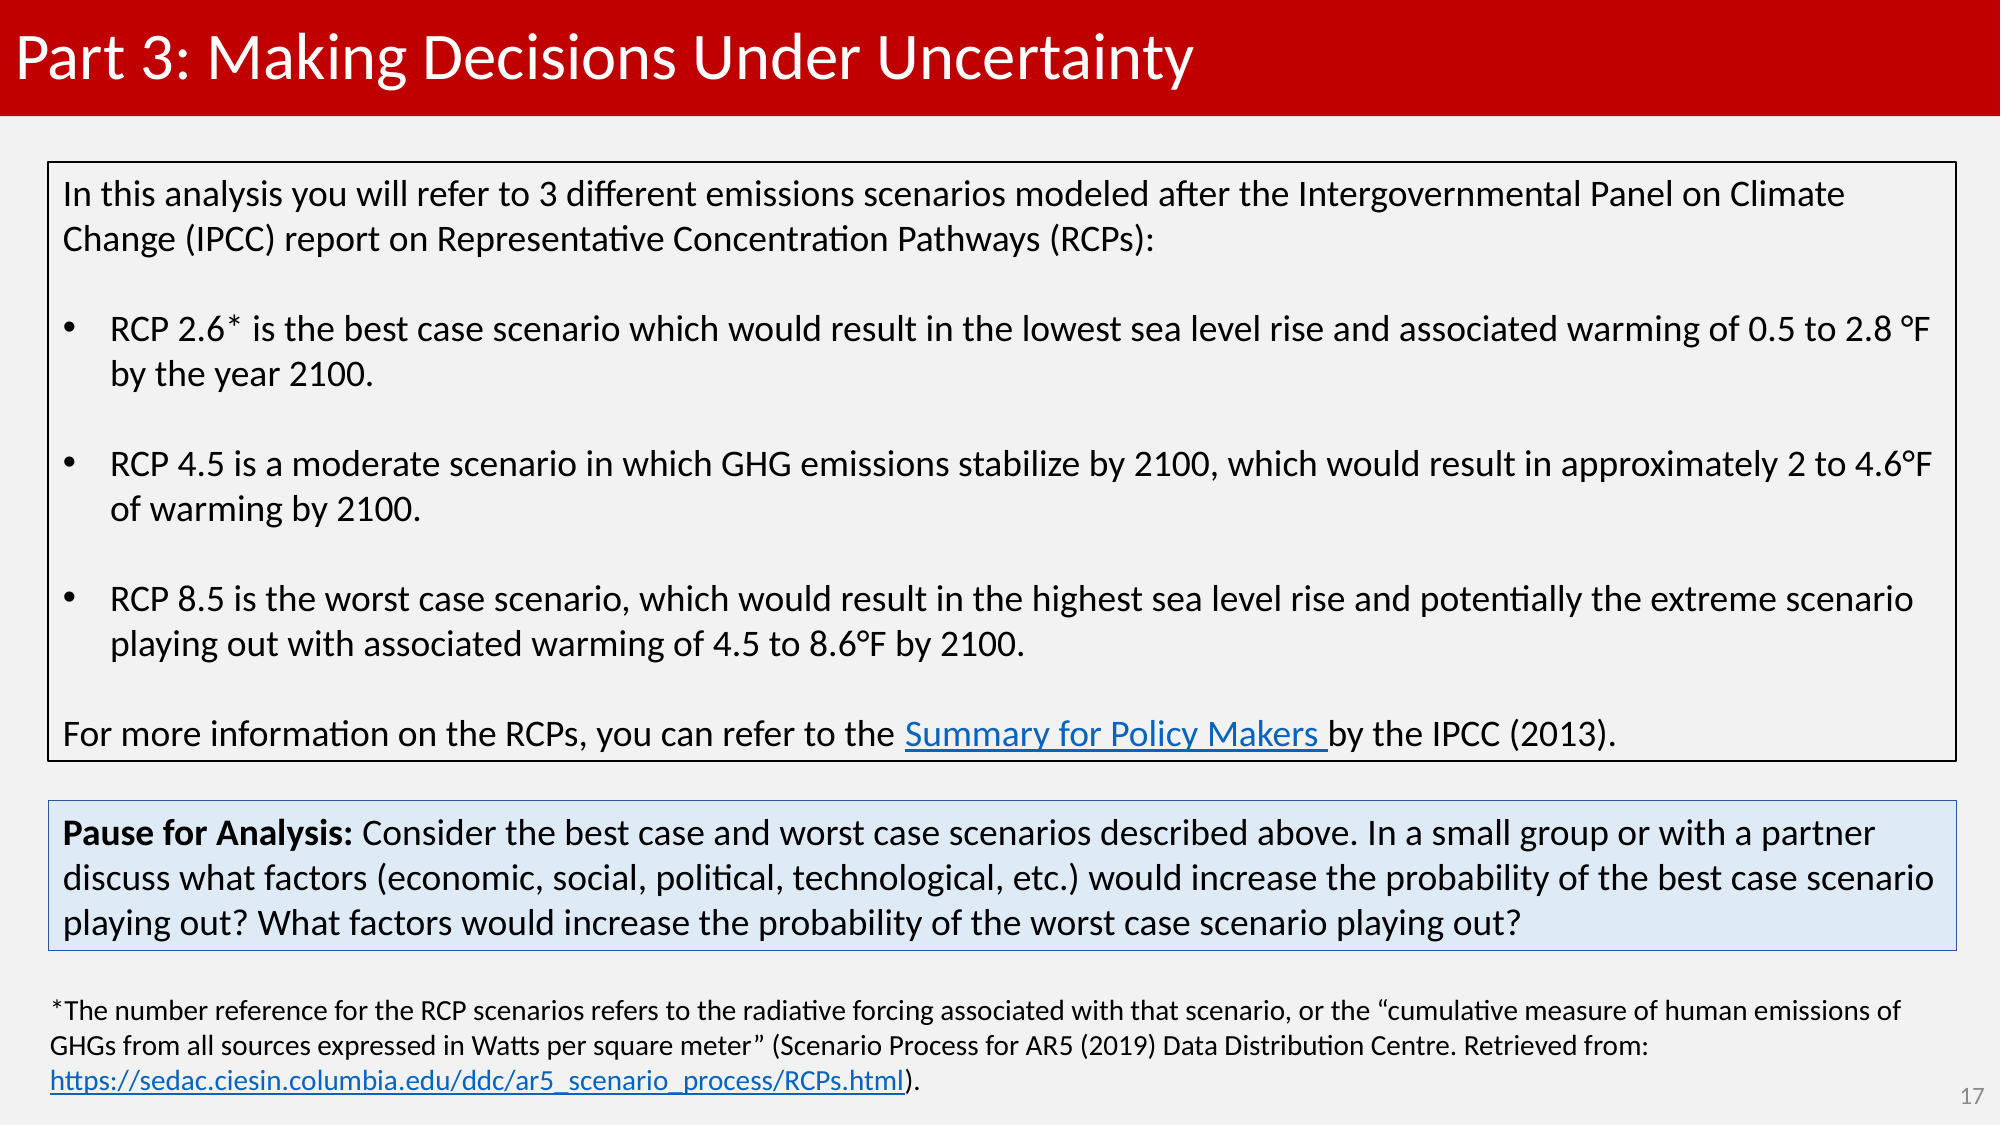

# Part 3: Making Decisions Under Uncertainty
In this analysis you will refer to 3 different emissions scenarios modeled after the Intergovernmental Panel on Climate Change (IPCC) report on Representative Concentration Pathways (RCPs):

RCP 2.6* is the best case scenario which would result in the lowest sea level rise and associated warming of 0.5 to 2.8 °F by the year 2100.

RCP 4.5 is a moderate scenario in which GHG emissions stabilize by 2100, which would result in approximately 2 to 4.6°F of warming by 2100.

RCP 8.5 is the worst case scenario, which would result in the highest sea level rise and potentially the extreme scenario playing out with associated warming of 4.5 to 8.6°F by 2100.

For more information on the RCPs, you can refer to the Summary for Policy Makers by the IPCC (2013).
Pause for Analysis: Consider the best case and worst case scenarios described above. In a small group or with a partner discuss what factors (economic, social, political, technological, etc.) would increase the probability of the best case scenario playing out? What factors would increase the probability of the worst case scenario playing out?
*The number reference for the RCP scenarios refers to the radiative forcing associated with that scenario, or the “cumulative measure of human emissions of GHGs from all sources expressed in Watts per square meter” (Scenario Process for AR5 (2019) Data Distribution Centre. Retrieved from: https://sedac.ciesin.columbia.edu/ddc/ar5_scenario_process/RCPs.html).
17